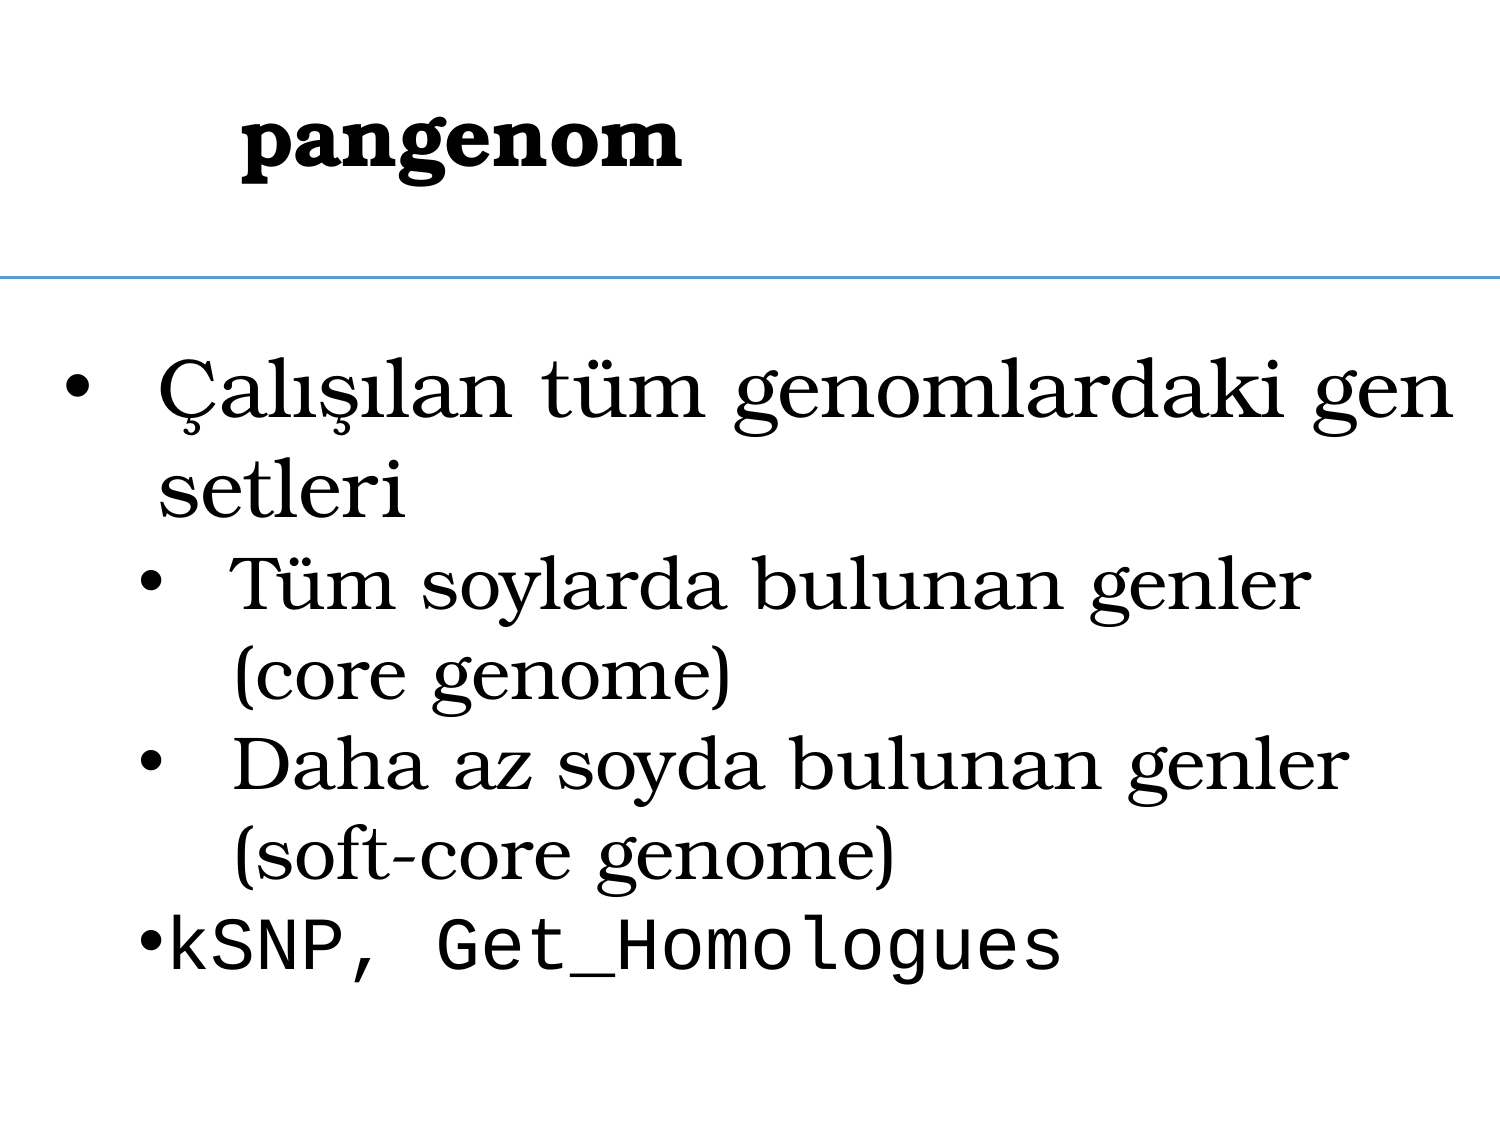

pangenom
Çalışılan tüm genomlardaki gen setleri
Tüm soylarda bulunan genler (core genome)
Daha az soyda bulunan genler (soft-core genome)
kSNP, Get_Homologues